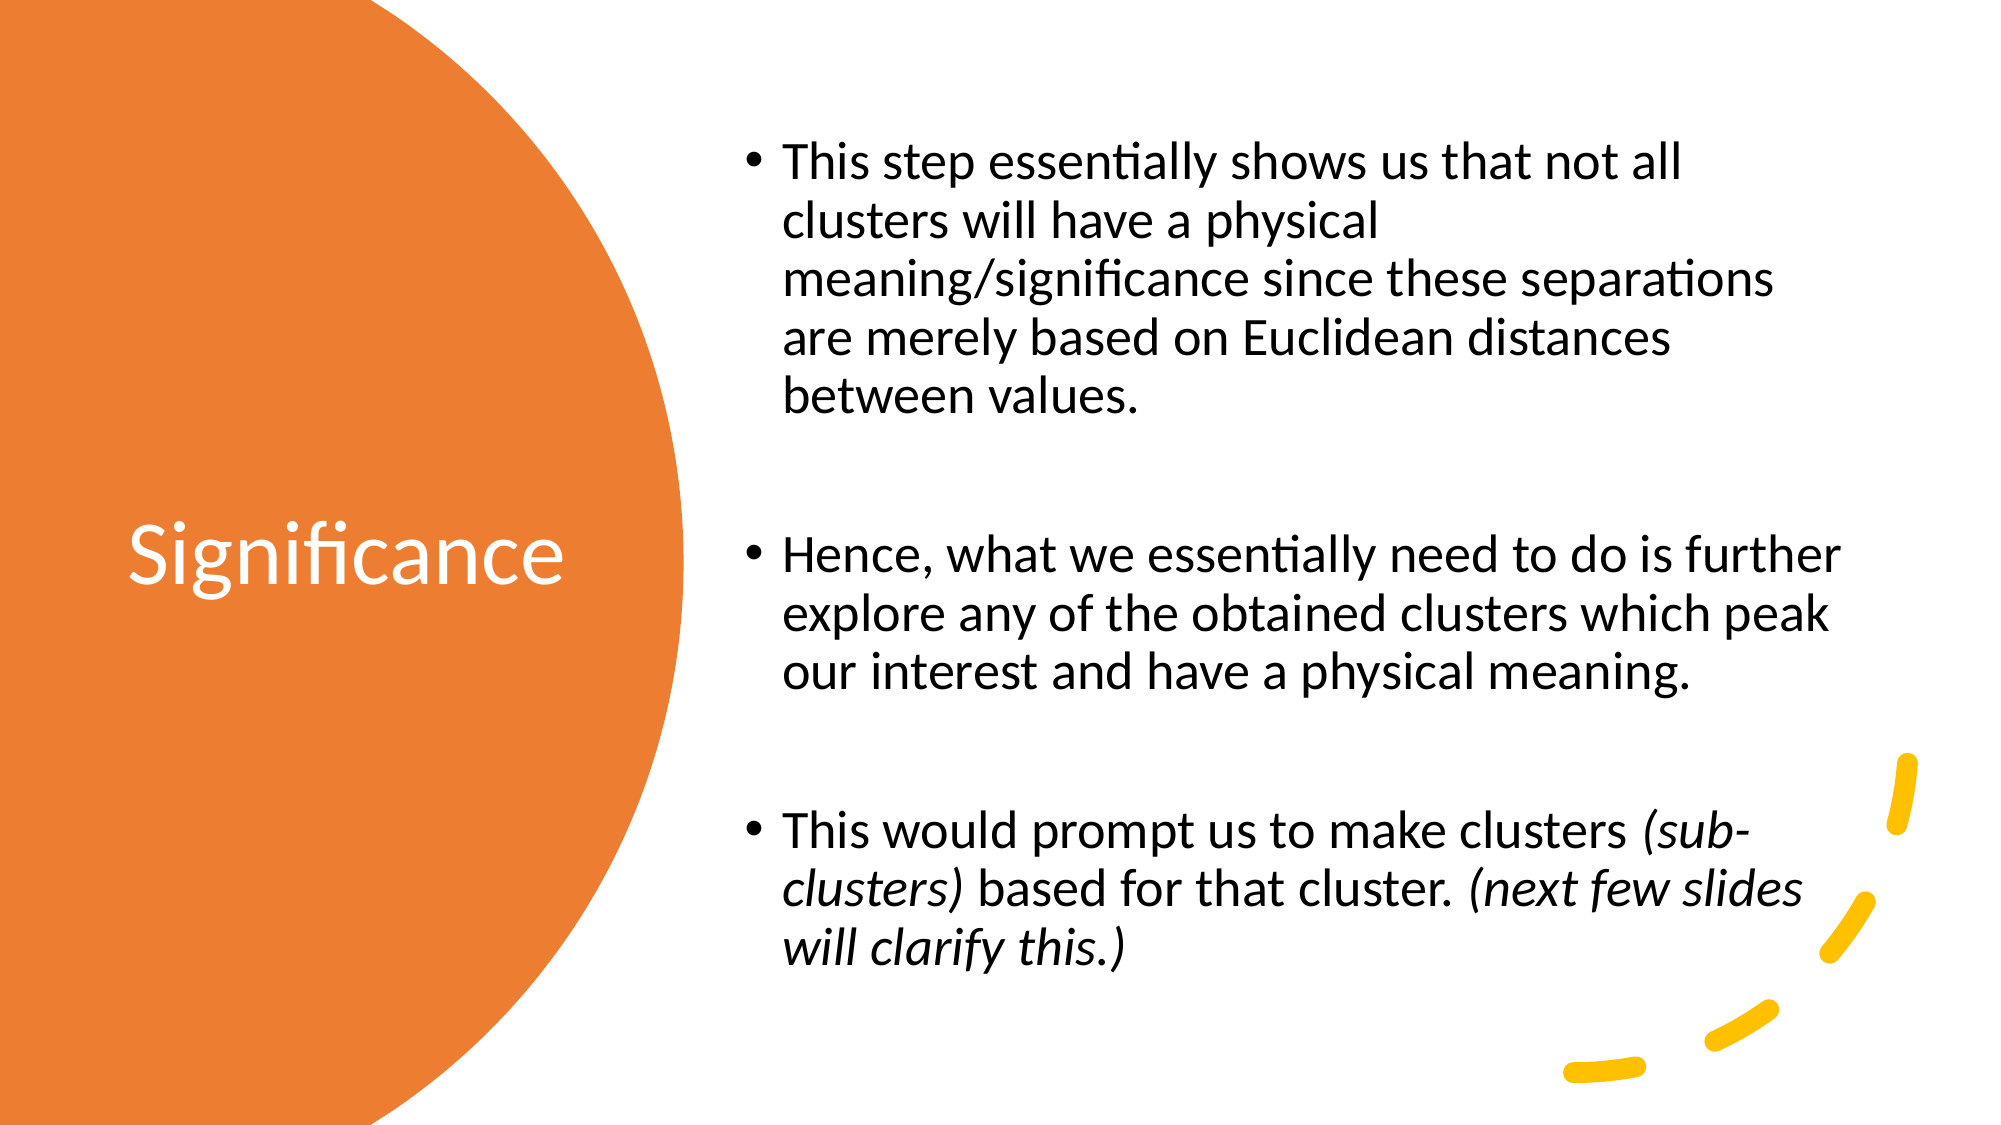

This step essentially shows us that not all clusters will have a physical meaning/significance since these separations are merely based on Euclidean distances between values.

Hence, what we essentially need to do is further explore any of the obtained clusters which peak our interest and have a physical meaning.

This would prompt us to make clusters (sub-clusters) based for that cluster. (next few slides will clarify this.)
# Significance